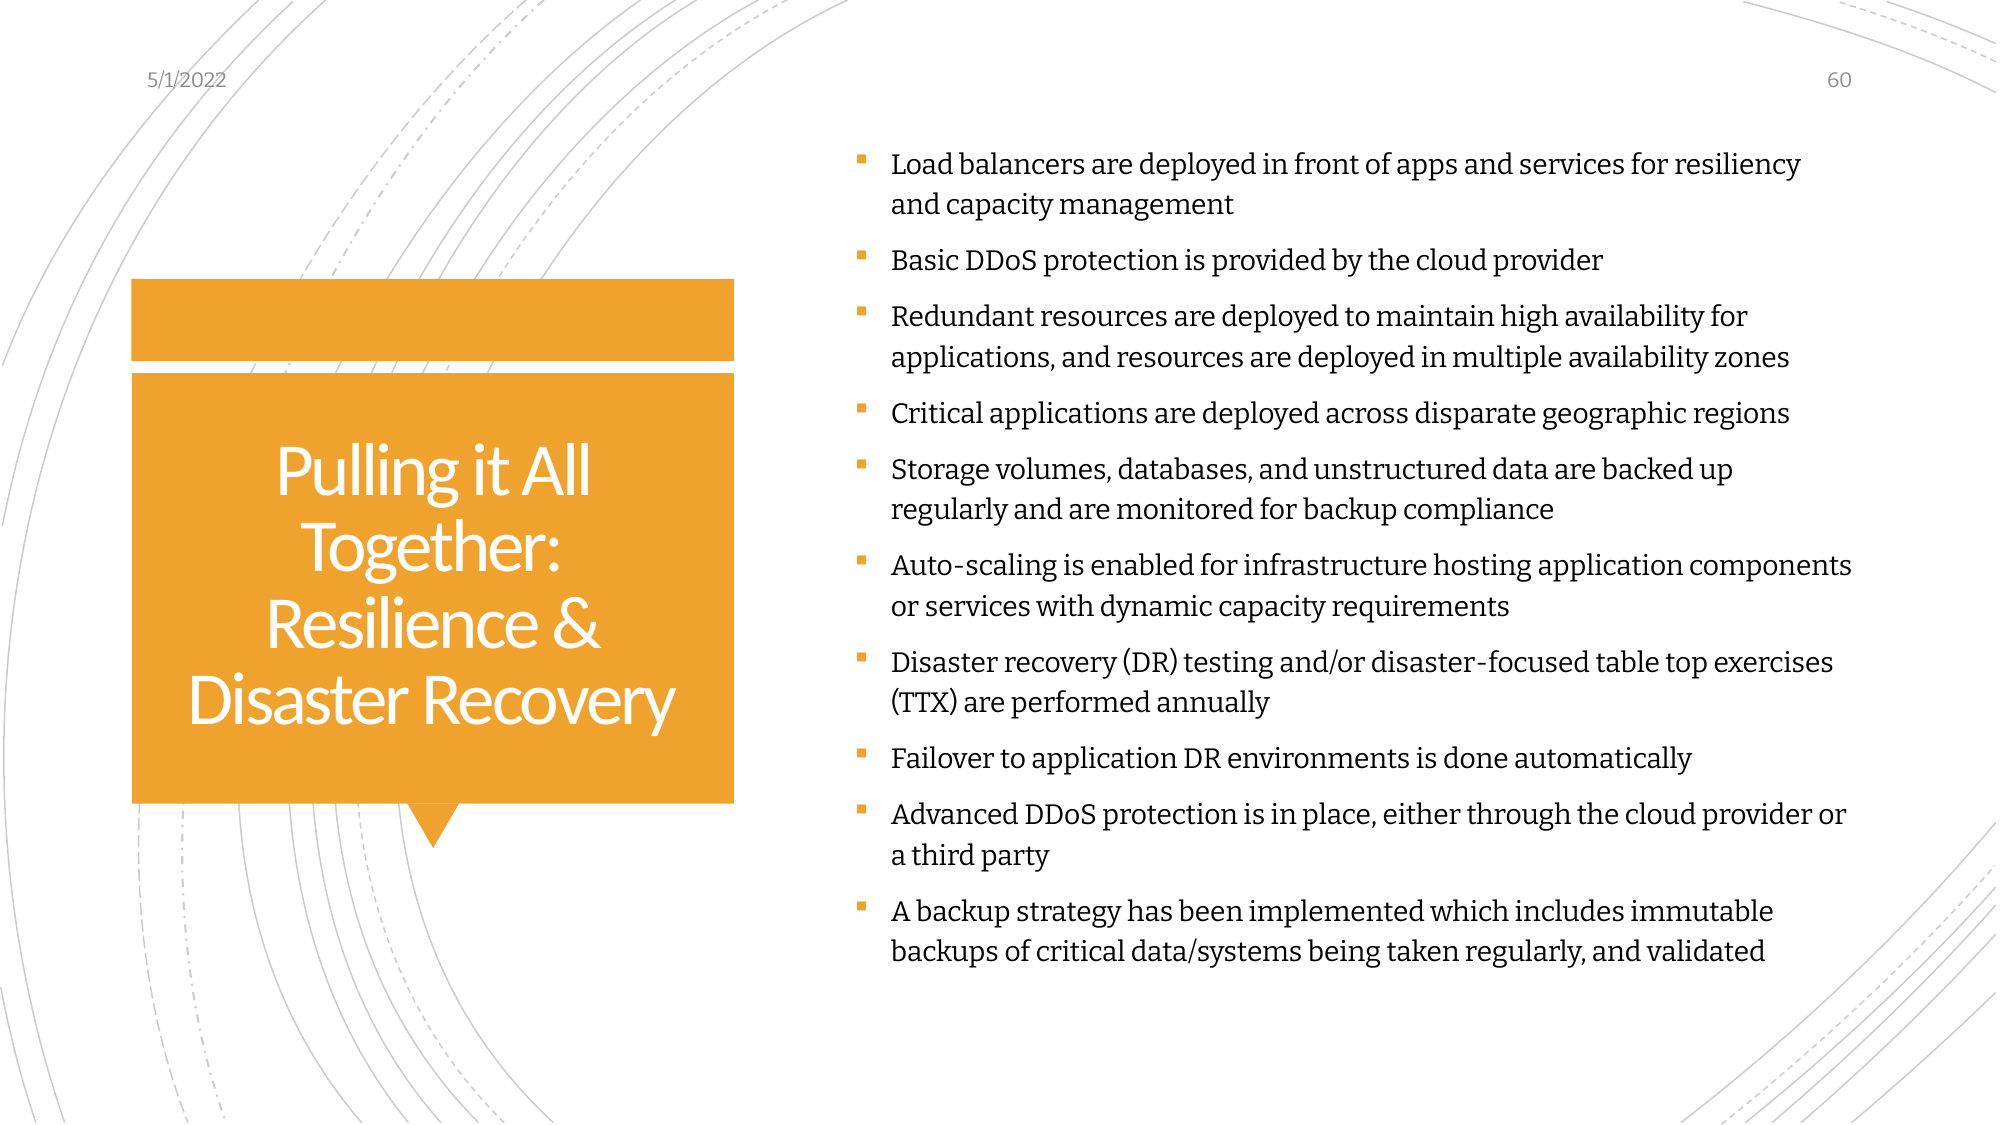

5/1/2022
60
Load balancers are deployed in front of apps and services for resiliency and capacity management
Basic DDoS protection is provided by the cloud provider
Redundant resources are deployed to maintain high availability for applications, and resources are deployed in multiple availability zones
Critical applications are deployed across disparate geographic regions
Storage volumes, databases, and unstructured data are backed up regularly and are monitored for backup compliance
Auto-scaling is enabled for infrastructure hosting application components or services with dynamic capacity requirements
Disaster recovery (DR) testing and/or disaster-focused table top exercises (TTX) are performed annually
Failover to application DR environments is done automatically
Advanced DDoS protection is in place, either through the cloud provider or a third party
A backup strategy has been implemented which includes immutable backups of critical data/systems being taken regularly, and validated

# Pulling it All Together: Resilience & Disaster Recovery